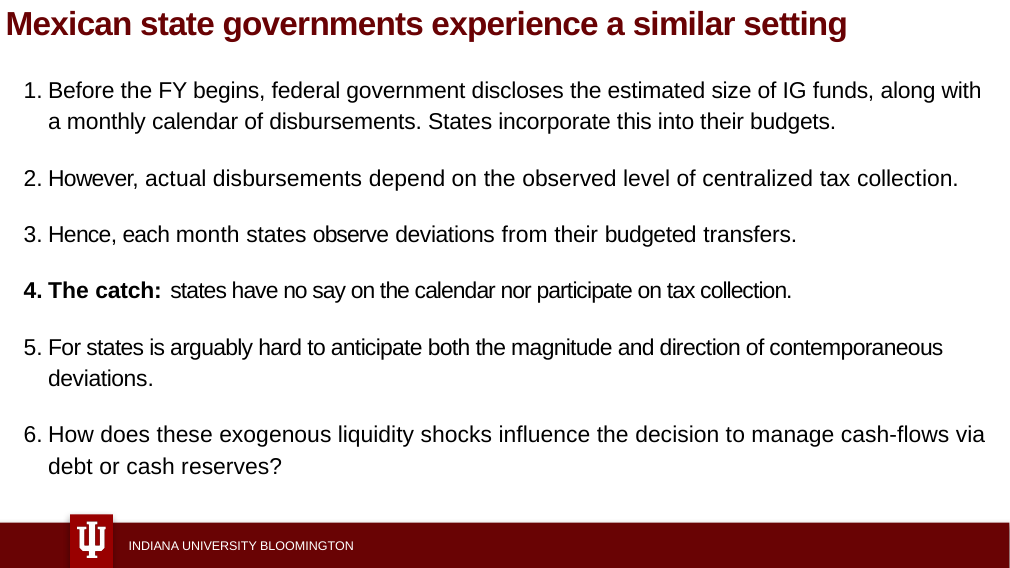

Mexican state governments experience a similar setting
Before the FY begins, federal government discloses the estimated size of IG funds, along with a monthly calendar of disbursements. States incorporate this into their budgets.
However, actual disbursements depend on the observed level of centralized tax collection.
Hence, each month states observe deviations from their budgeted transfers.
The catch: states have no say on the calendar nor participate on tax collection.
For states is arguably hard to anticipate both the magnitude and direction of contemporaneous deviations.
How does these exogenous liquidity shocks influence the decision to manage cash-flows via debt or cash reserves?